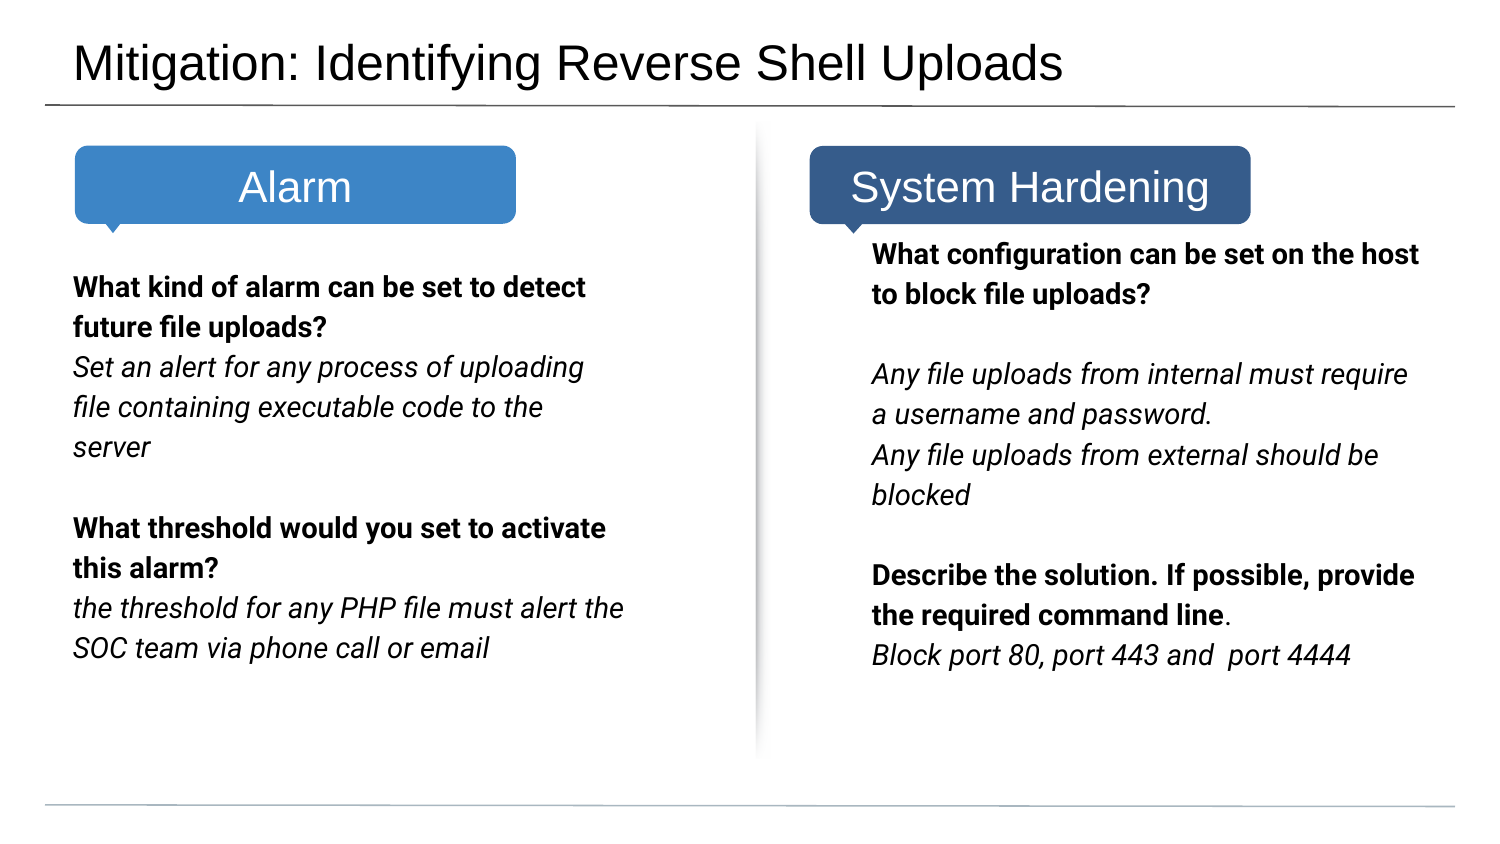

# Mitigation: Identifying Reverse Shell Uploads
What configuration can be set on the host to block file uploads?

Any file uploads from internal must require a username and password.
Any file uploads from external should be blocked

Describe the solution. If possible, provide the required command line.
Block port 80, port 443 and  port 4444

What kind of alarm can be set to detect future file uploads?
Set an alert for any process of uploading file containing executable code to the server

What threshold would you set to activate this alarm?
the threshold for any PHP file must alert the SOC team via phone call or email